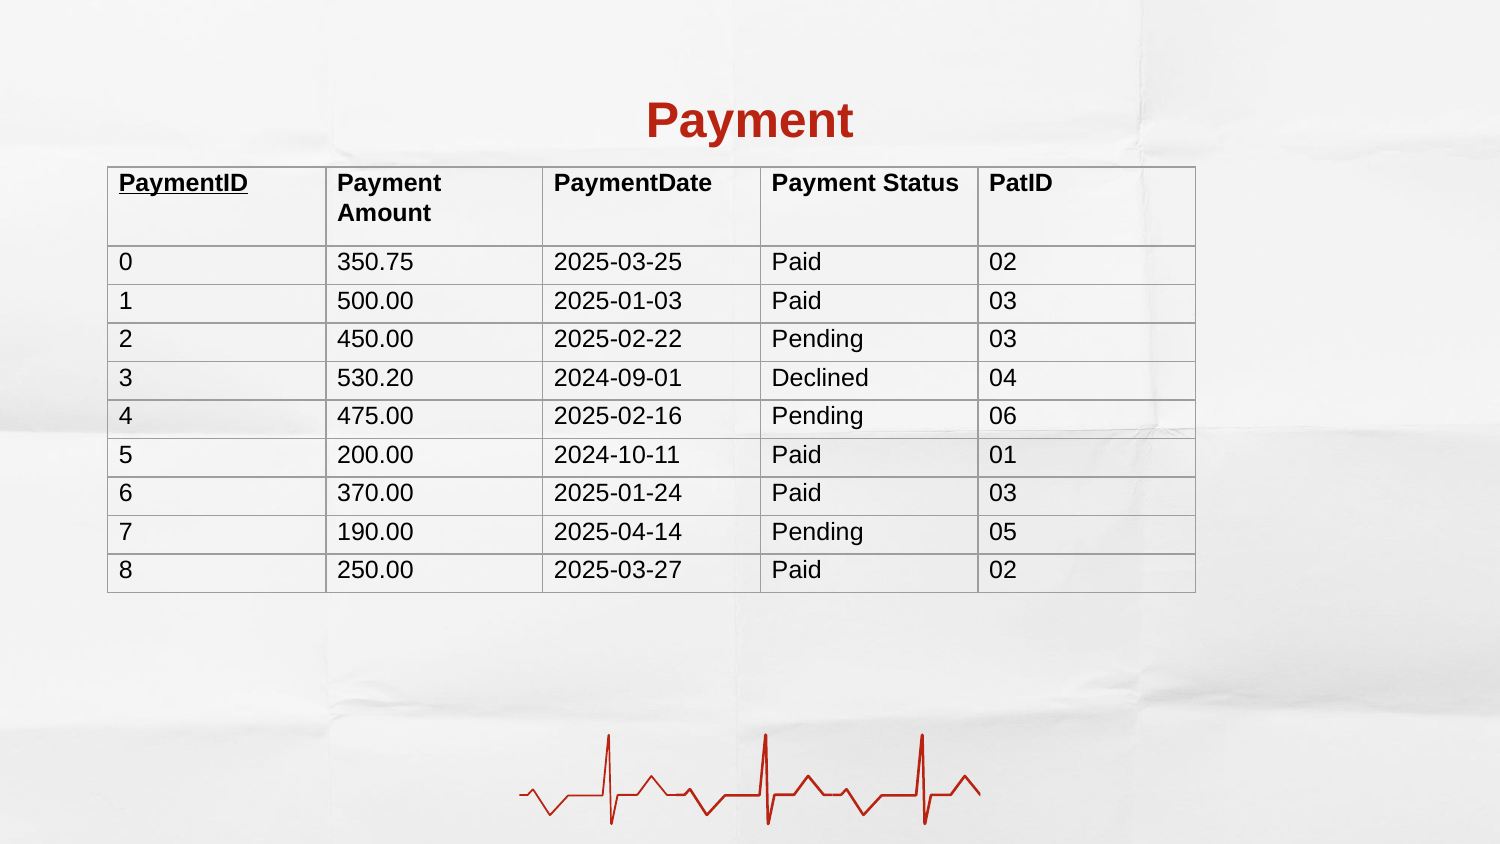

# Payment
| PaymentID | Payment Amount | PaymentDate | Payment Status | PatID |
| --- | --- | --- | --- | --- |
| 0 | 350.75 | 2025-03-25 | Paid | 02 |
| 1 | 500.00 | 2025-01-03 | Paid | 03 |
| 2 | 450.00 | 2025-02-22 | Pending | 03 |
| 3 | 530.20 | 2024-09-01 | Declined | 04 |
| 4 | 475.00 | 2025-02-16 | Pending | 06 |
| 5 | 200.00 | 2024-10-11 | Paid | 01 |
| 6 | 370.00 | 2025-01-24 | Paid | 03 |
| 7 | 190.00 | 2025-04-14 | Pending | 05 |
| 8 | 250.00 | 2025-03-27 | Paid | 02 |